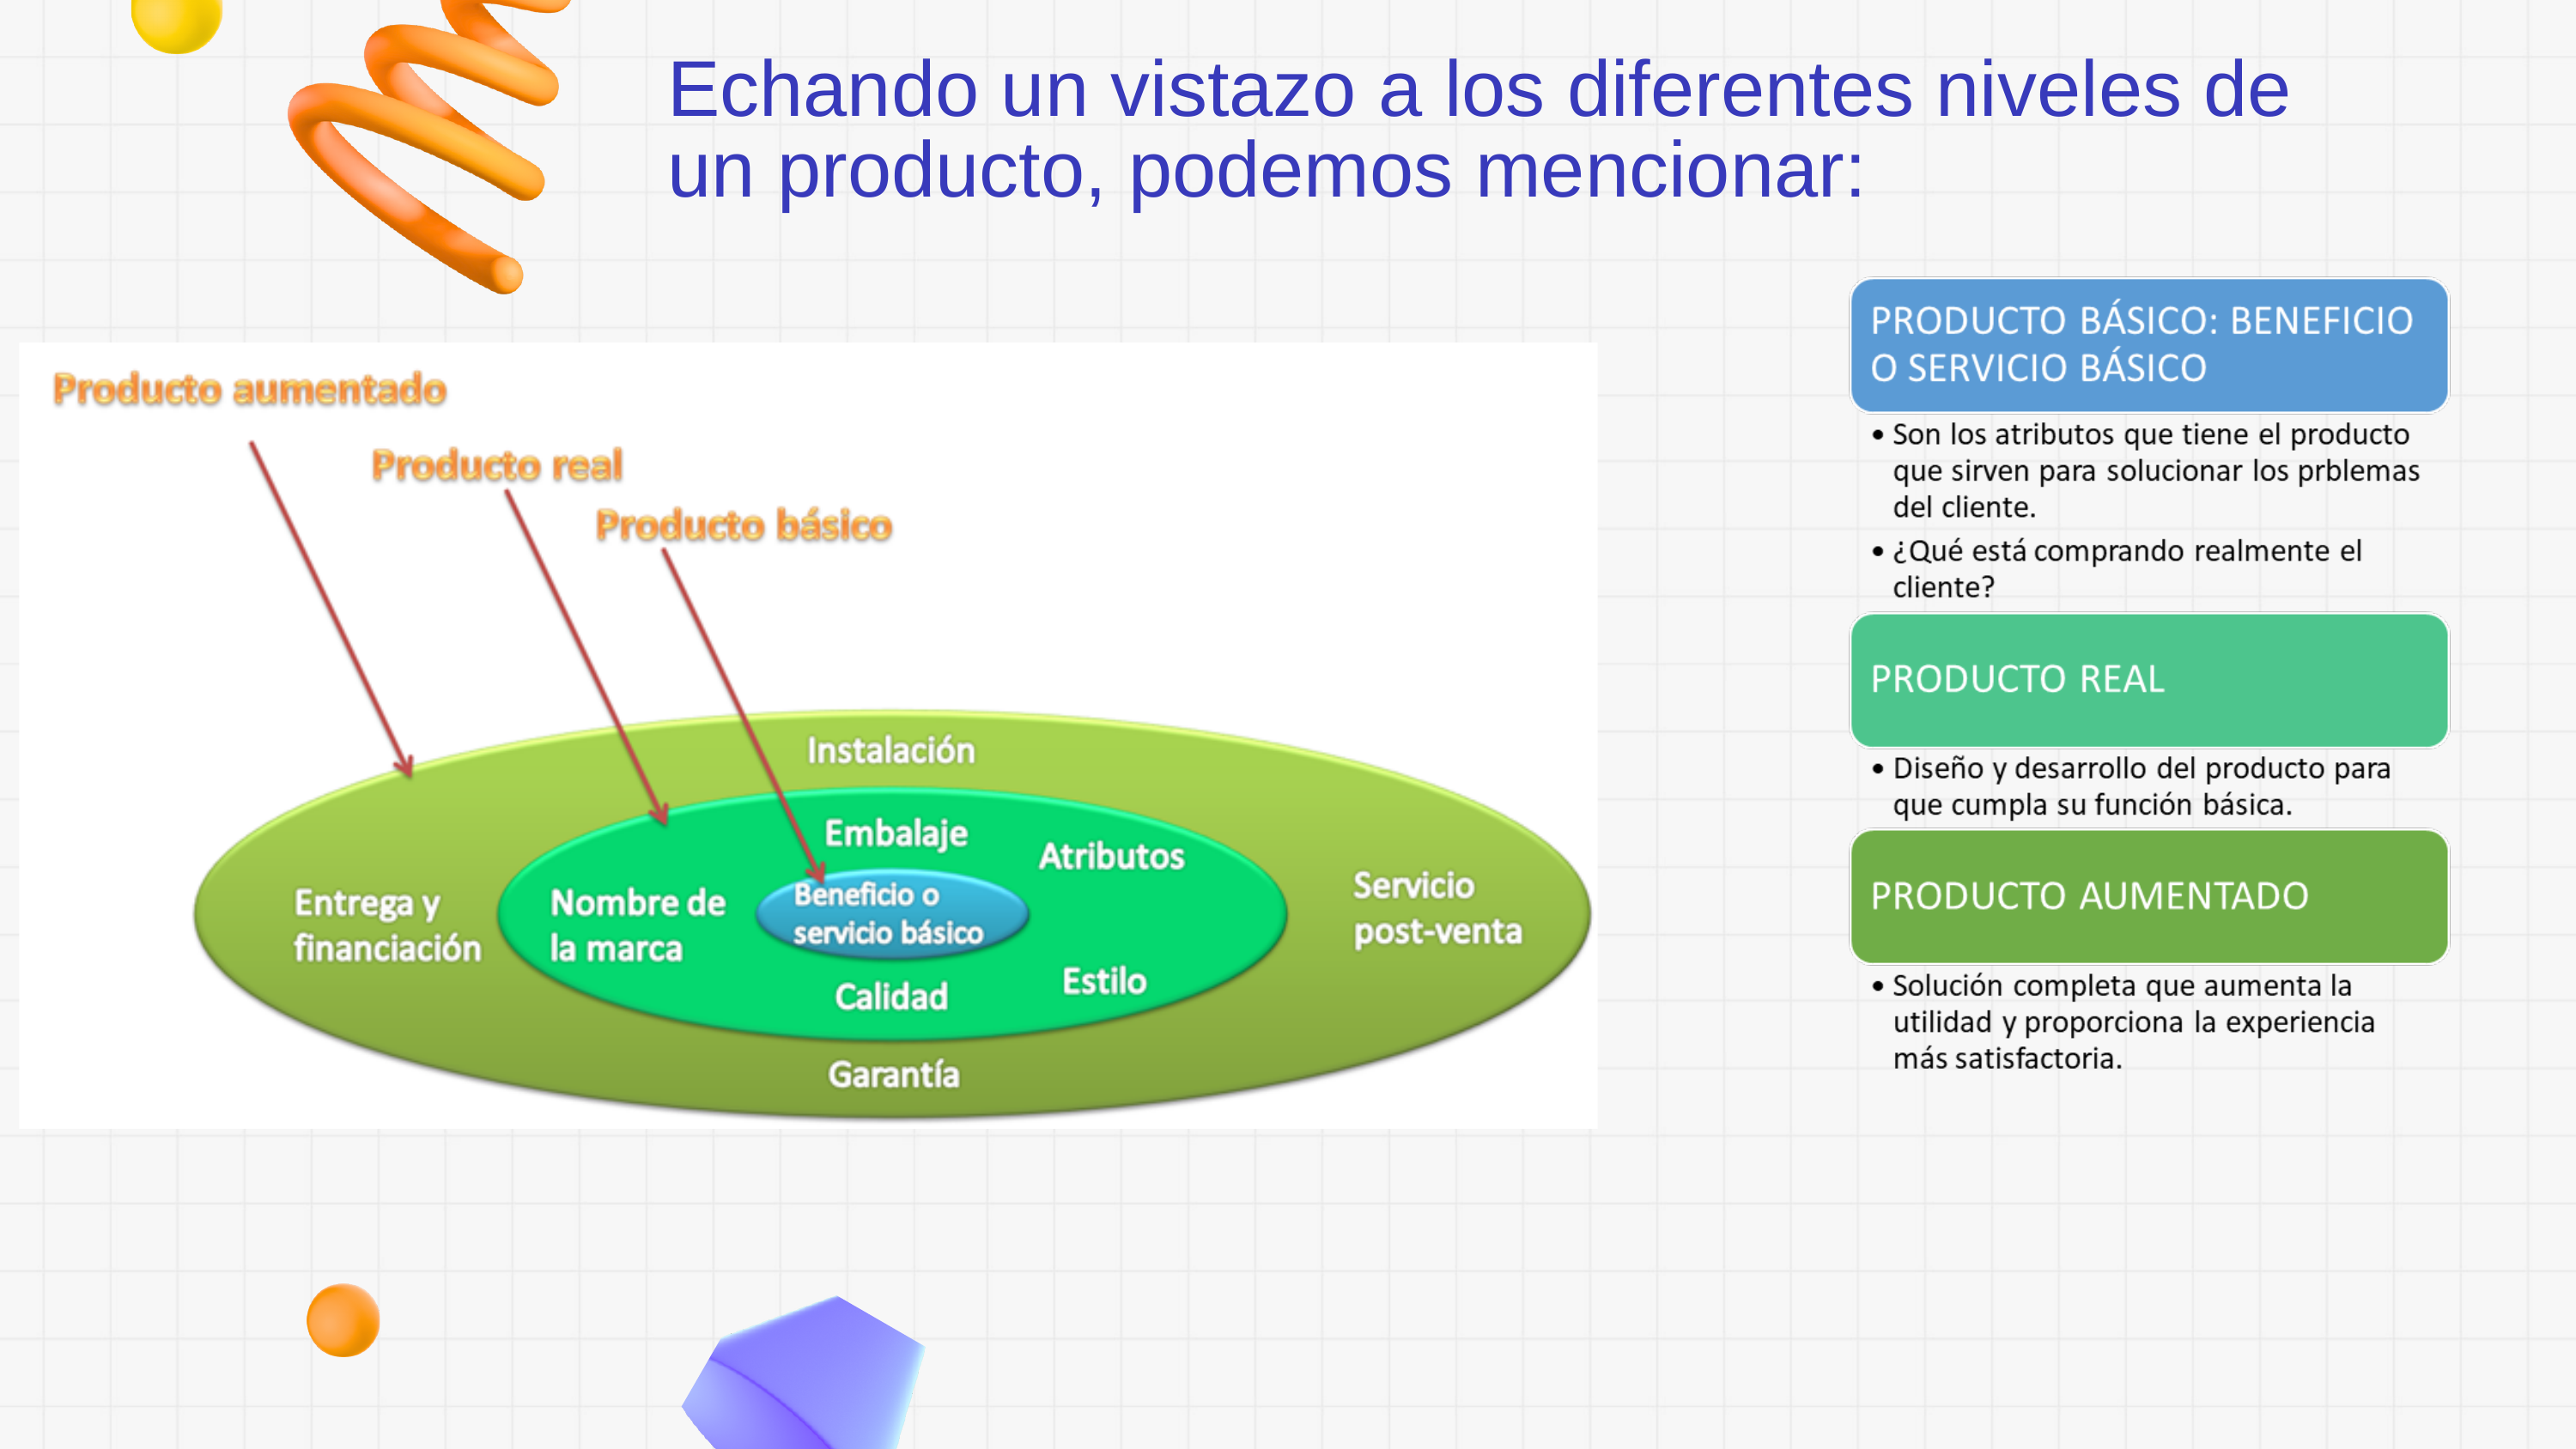

Echando un vistazo a los diferentes niveles de un producto, podemos mencionar: